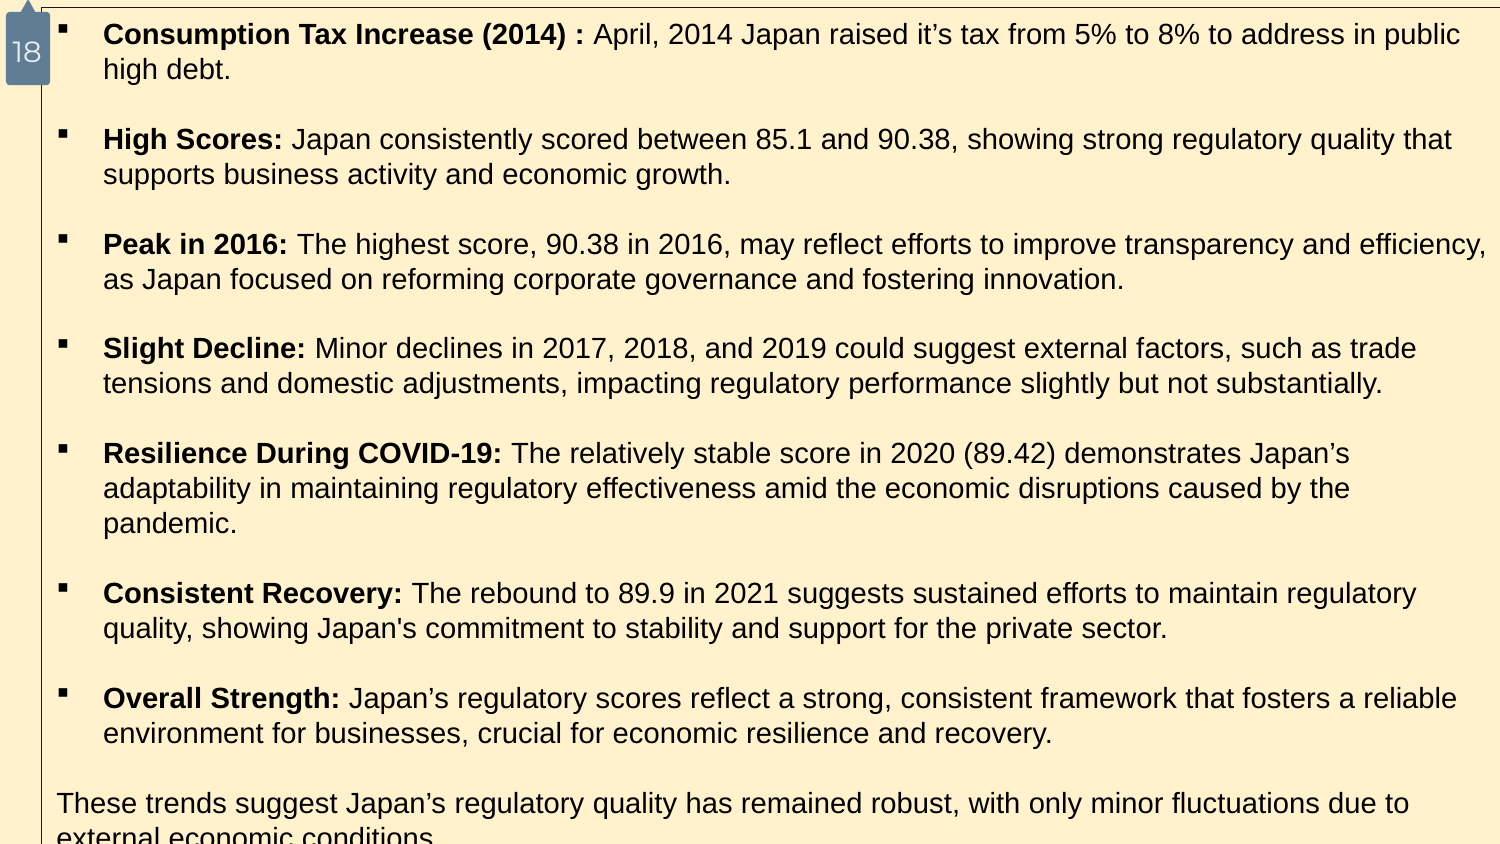

Consumption Tax Increase (2014) : April, 2014 Japan raised it’s tax from 5% to 8% to address in public high debt.

High Scores: Japan consistently scored between 85.1 and 90.38, showing strong regulatory quality that supports business activity and economic growth.

Peak in 2016: The highest score, 90.38 in 2016, may reflect efforts to improve transparency and efficiency, as Japan focused on reforming corporate governance and fostering innovation.

Slight Decline: Minor declines in 2017, 2018, and 2019 could suggest external factors, such as trade tensions and domestic adjustments, impacting regulatory performance slightly but not substantially.

Resilience During COVID-19: The relatively stable score in 2020 (89.42) demonstrates Japan’s adaptability in maintaining regulatory effectiveness amid the economic disruptions caused by the pandemic.

Consistent Recovery: The rebound to 89.9 in 2021 suggests sustained efforts to maintain regulatory quality, showing Japan's commitment to stability and support for the private sector.

Overall Strength: Japan’s regulatory scores reflect a strong, consistent framework that fosters a reliable environment for businesses, crucial for economic resilience and recovery.

These trends suggest Japan’s regulatory quality has remained robust, with only minor fluctuations due to external economic conditions.
18